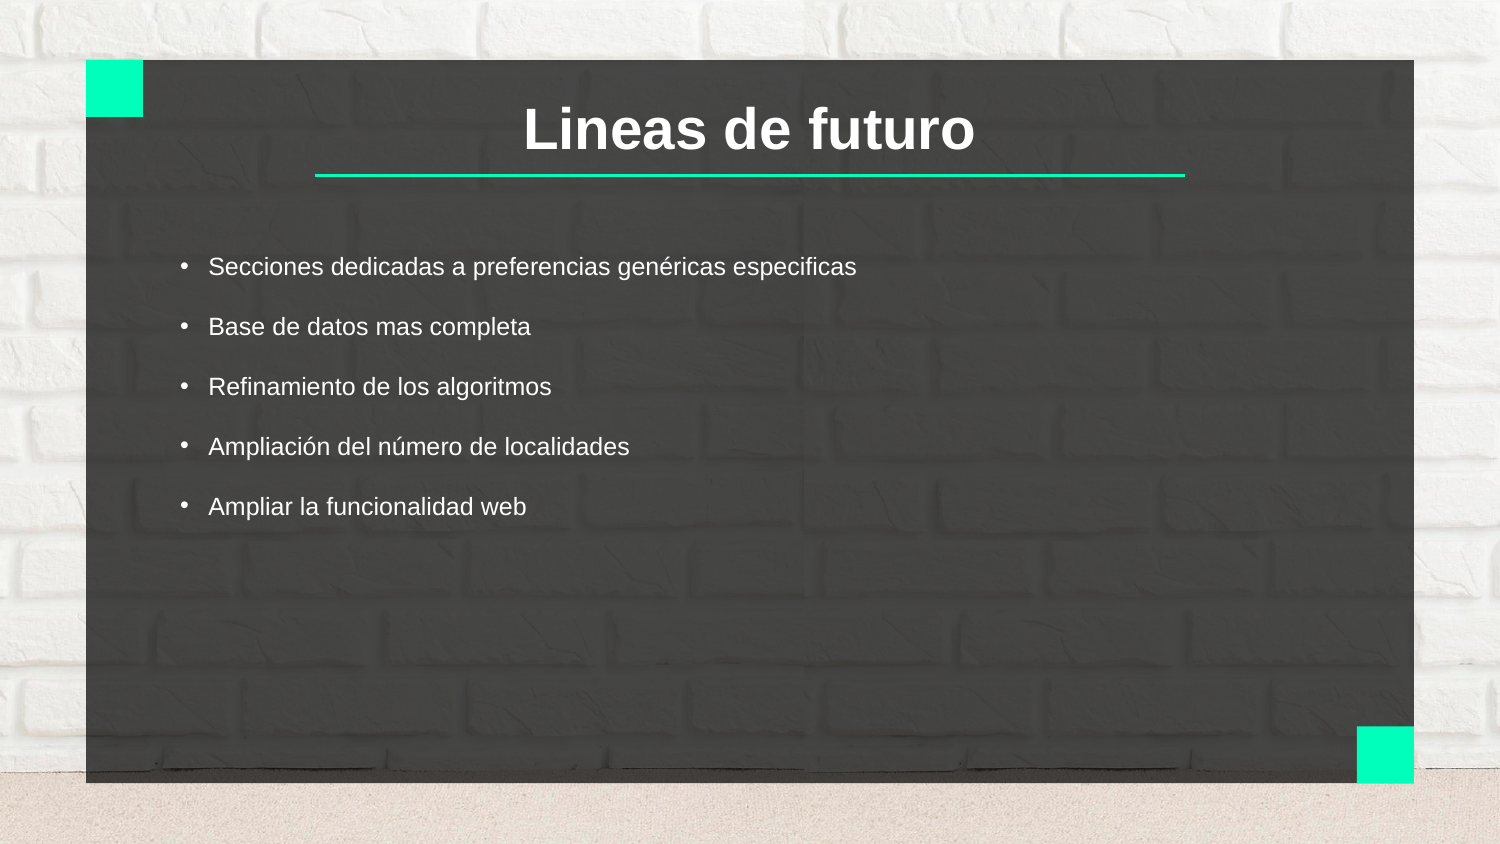

# Lineas de futuro
Secciones dedicadas a preferencias genéricas especificas

Base de datos mas completa

Refinamiento de los algoritmos

Ampliación del número de localidades

Ampliar la funcionalidad web